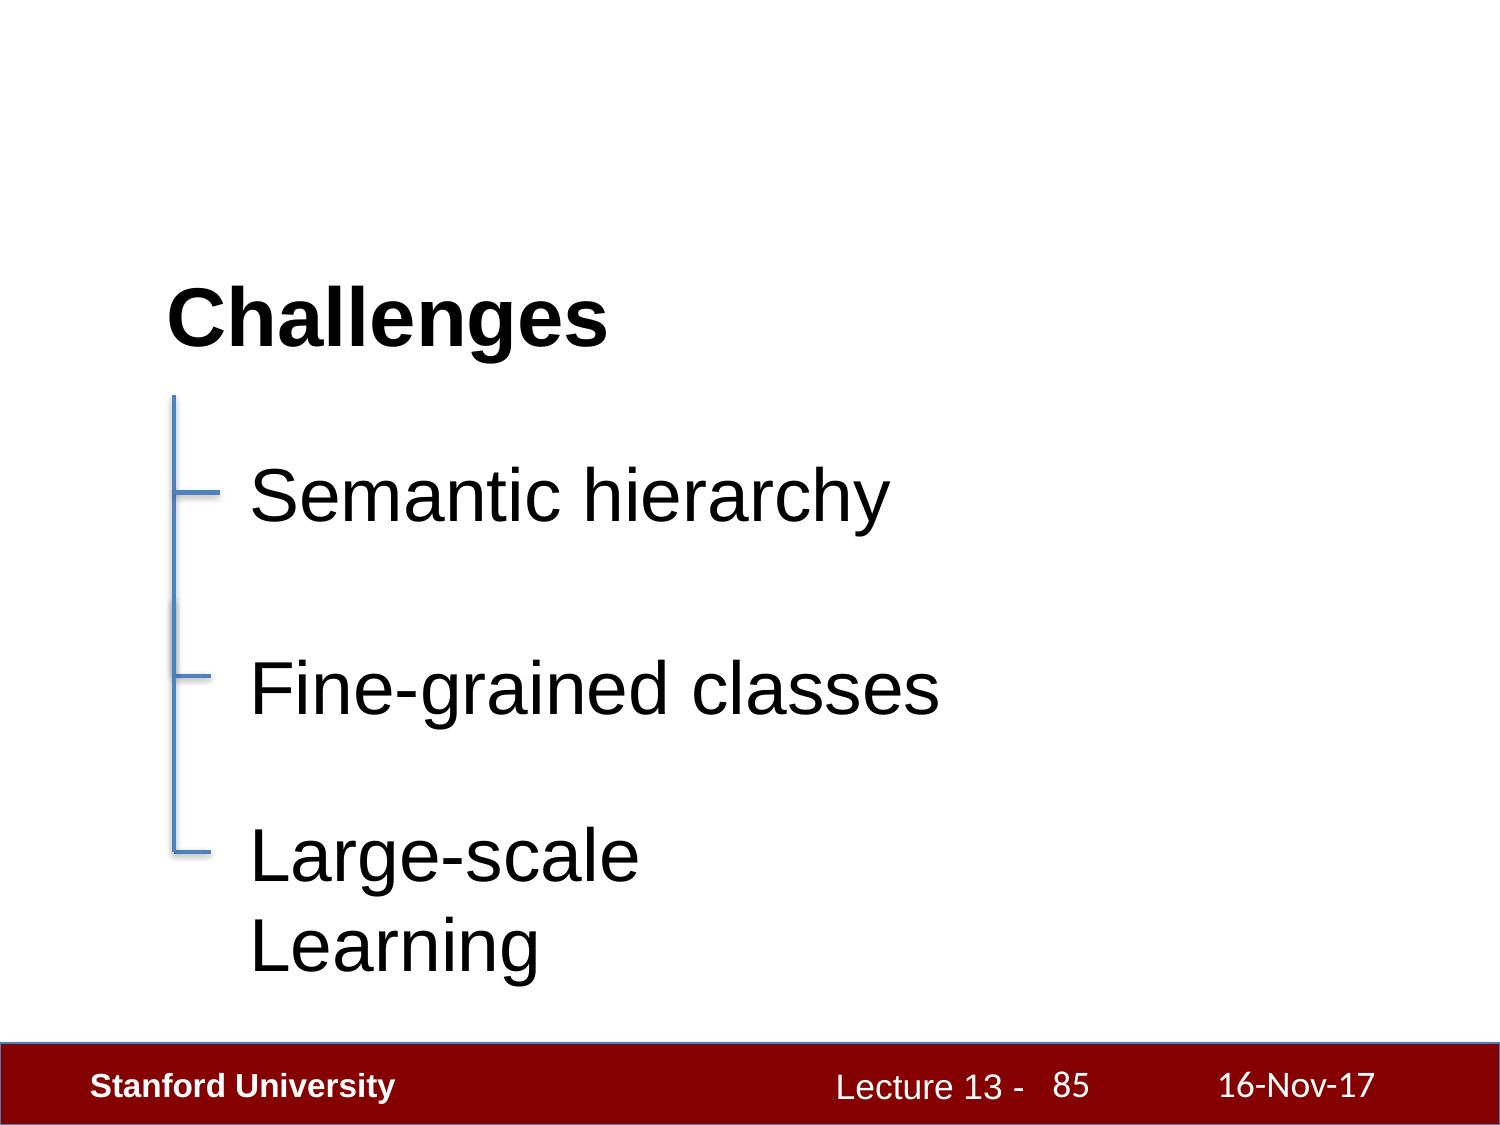

Challenges
Semantic hierarchy
Fine-grained classes
Large-scale Learning
85
16-Nov-17